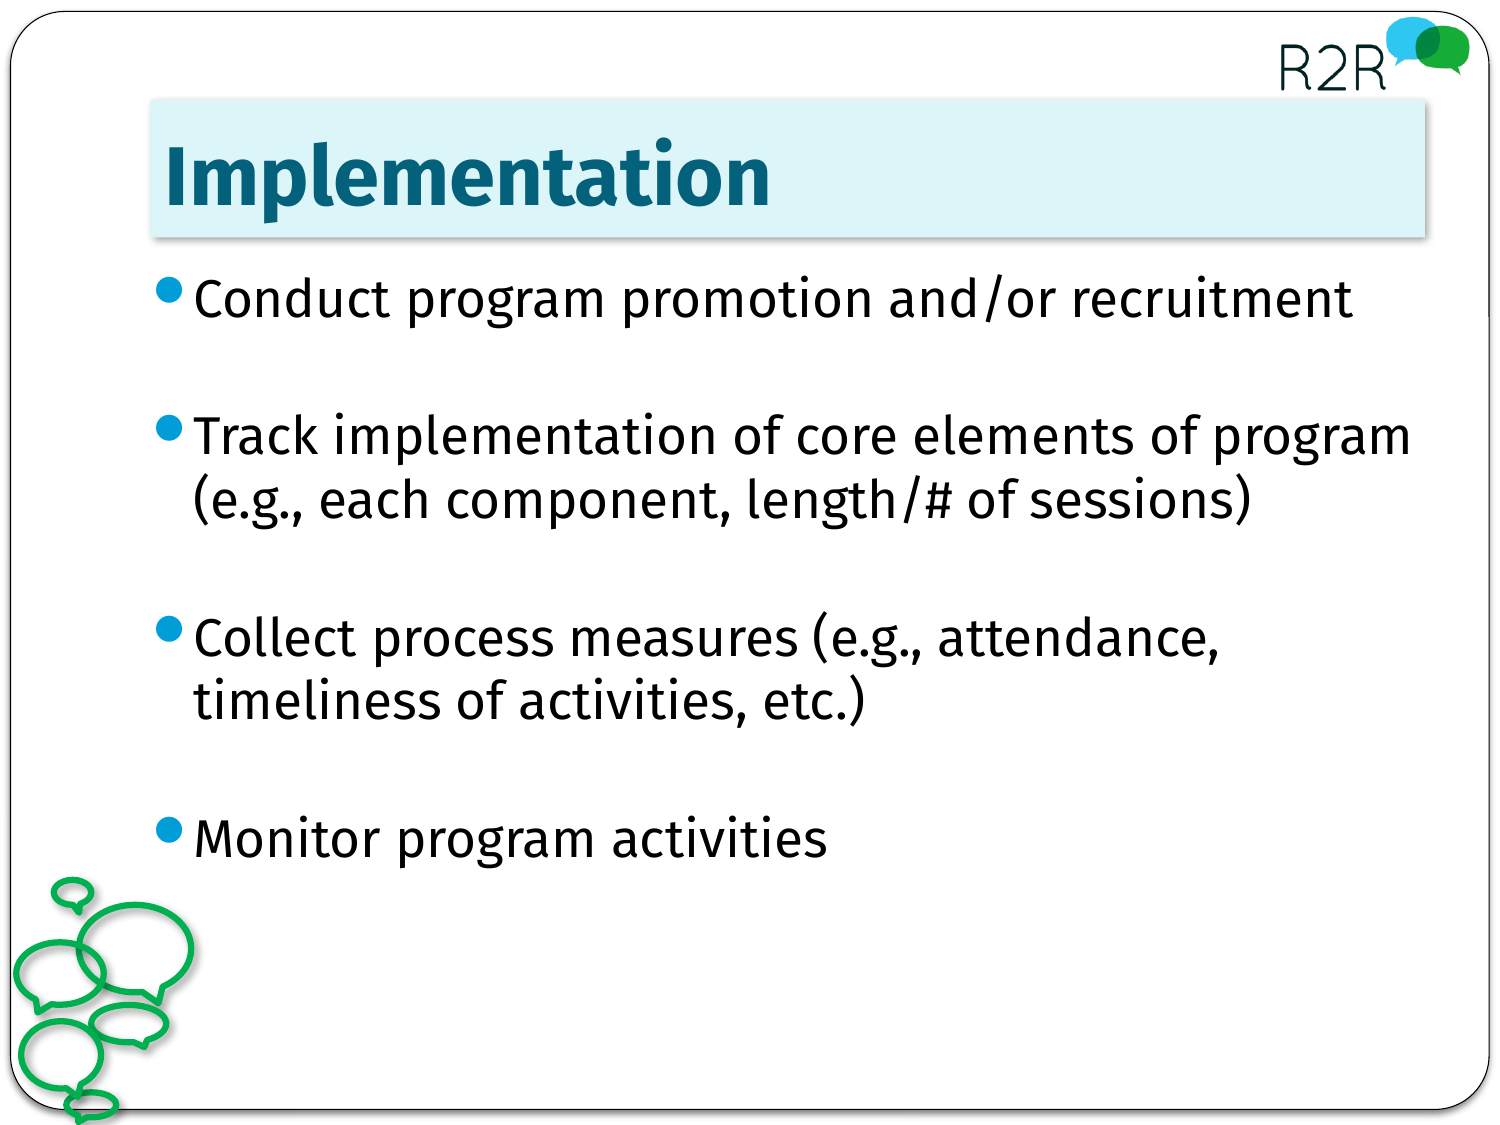

# Implementation
Conduct program promotion and/or recruitment
Track implementation of core elements of program (e.g., each component, length/# of sessions)
Collect process measures (e.g., attendance, timeliness of activities, etc.)
Monitor program activities